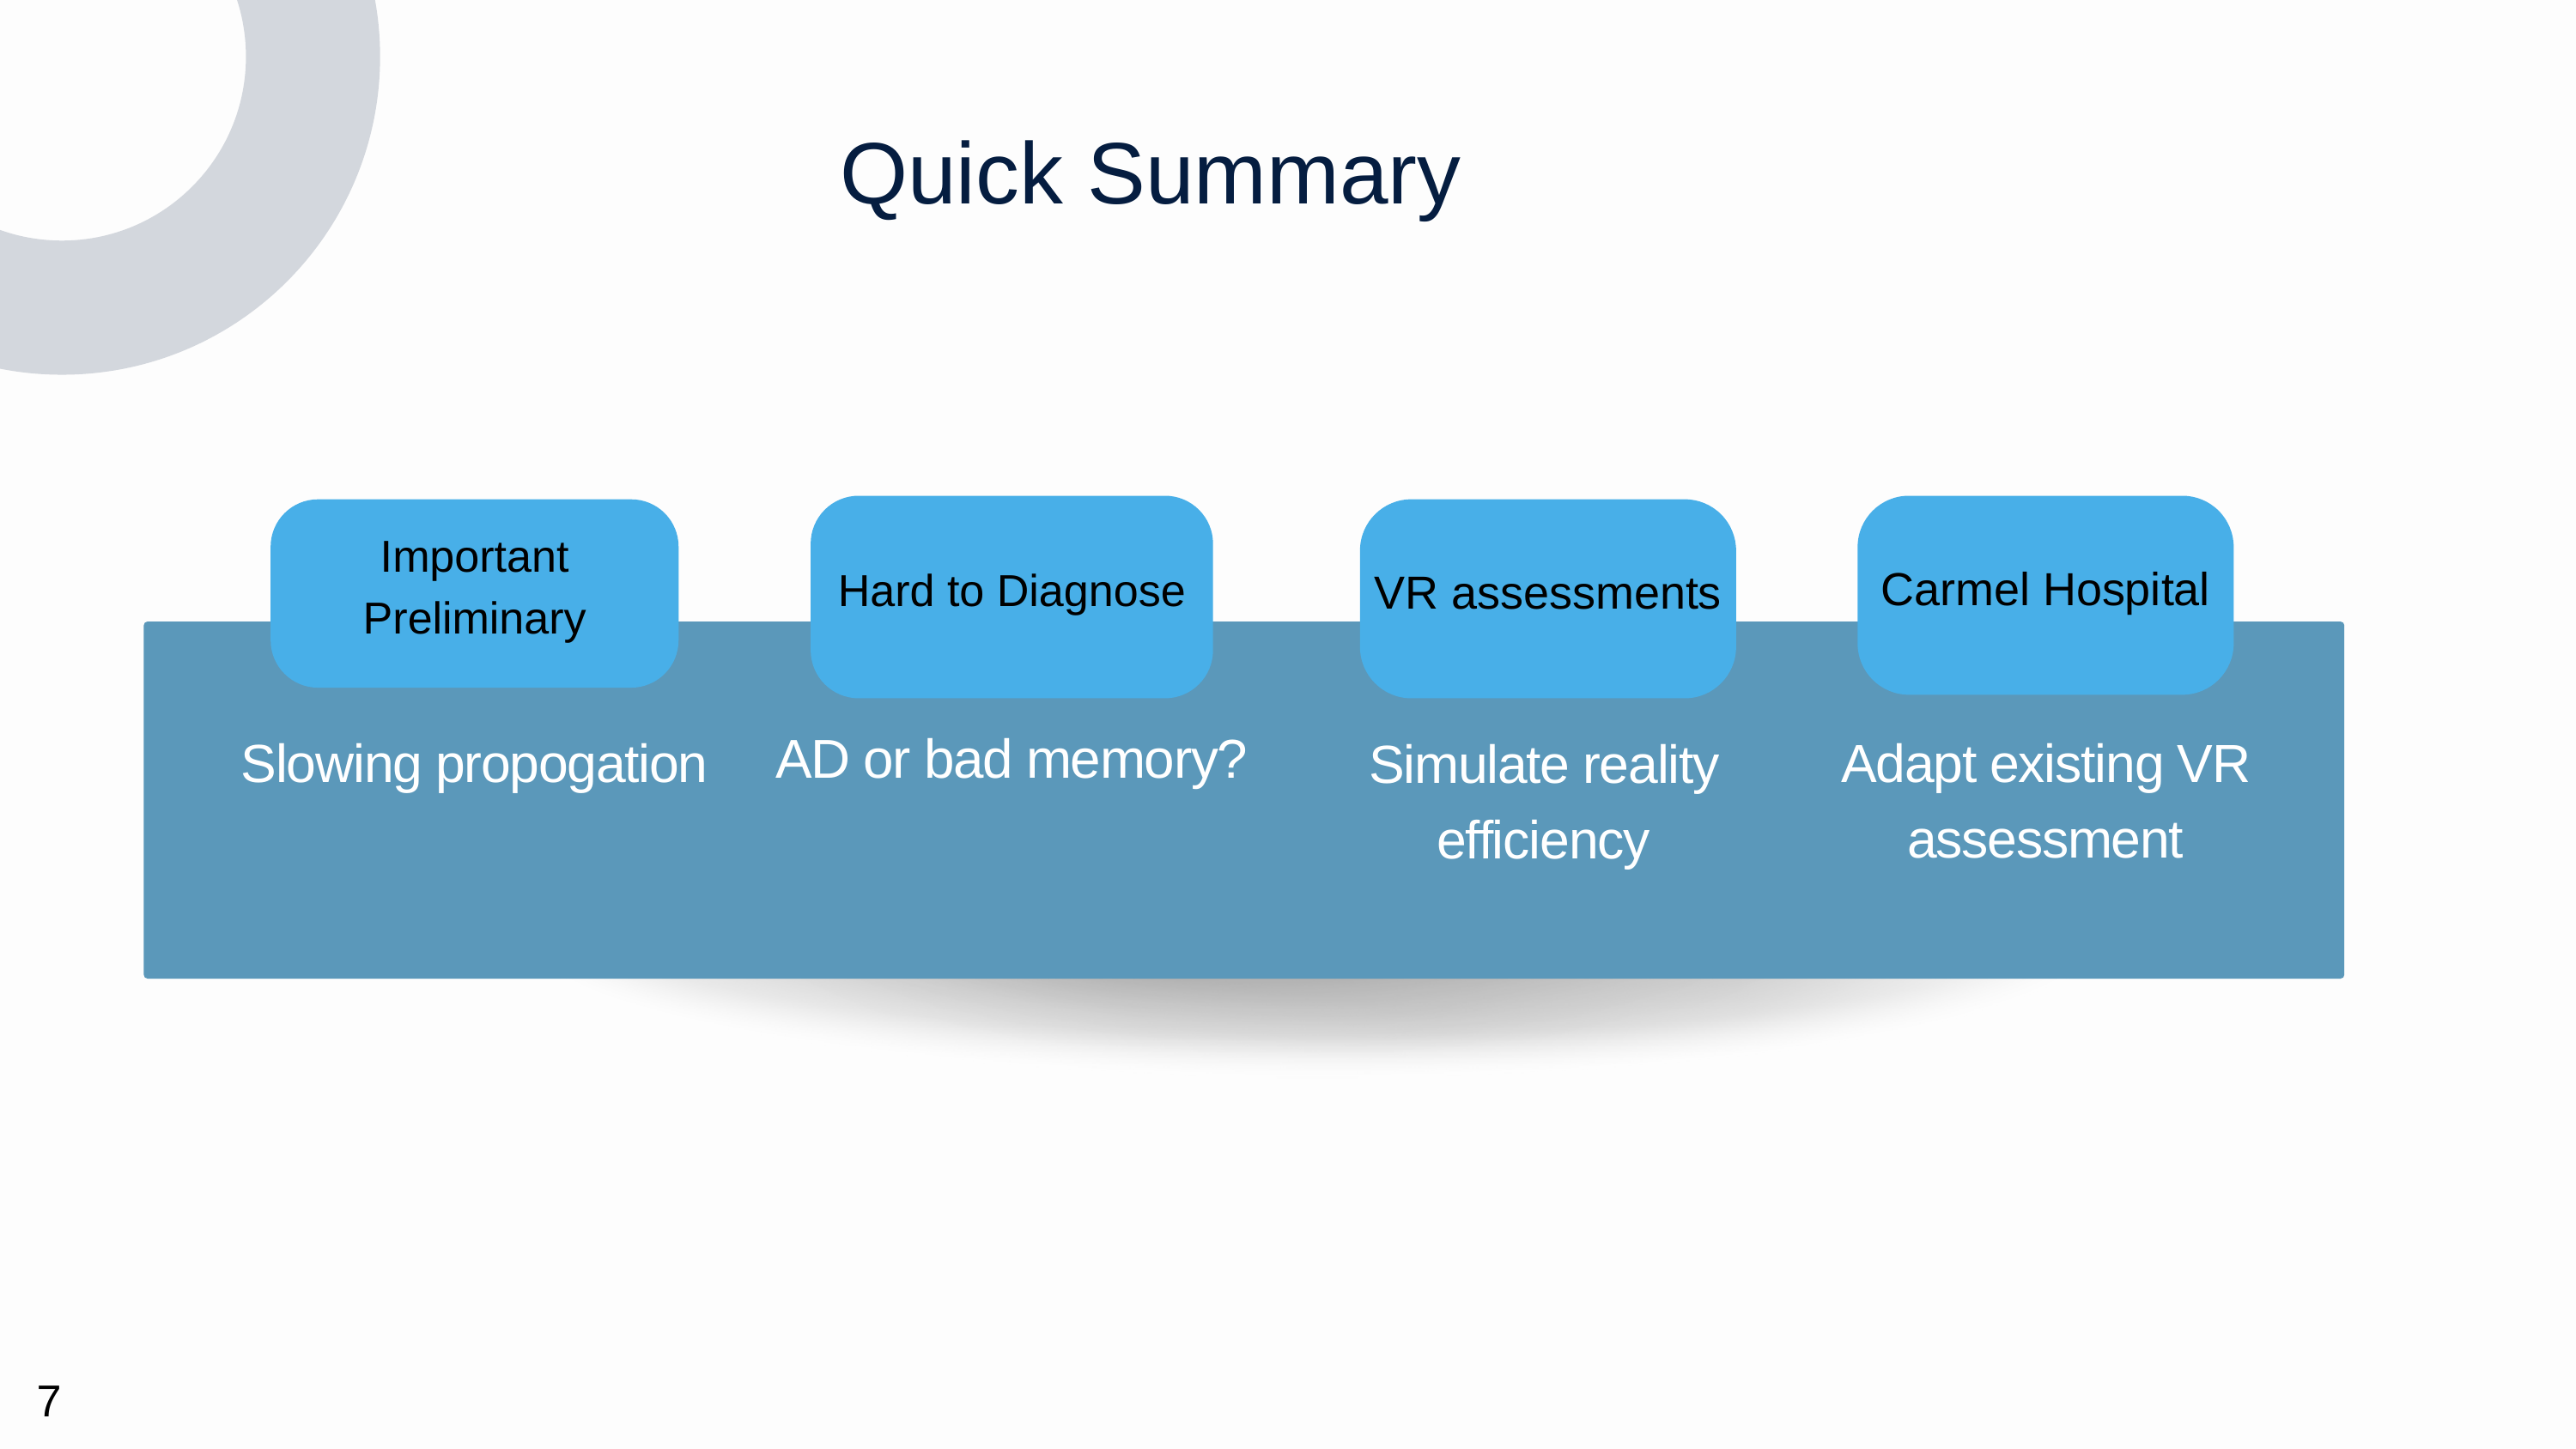

Quick Summary

Hard to Diagnose

Carmel Hospital

Important Preliminary

VR assessments

AD or bad memory?

Slowing propogation
Adapt existing VR assessment
Simulate reality efficiency

7